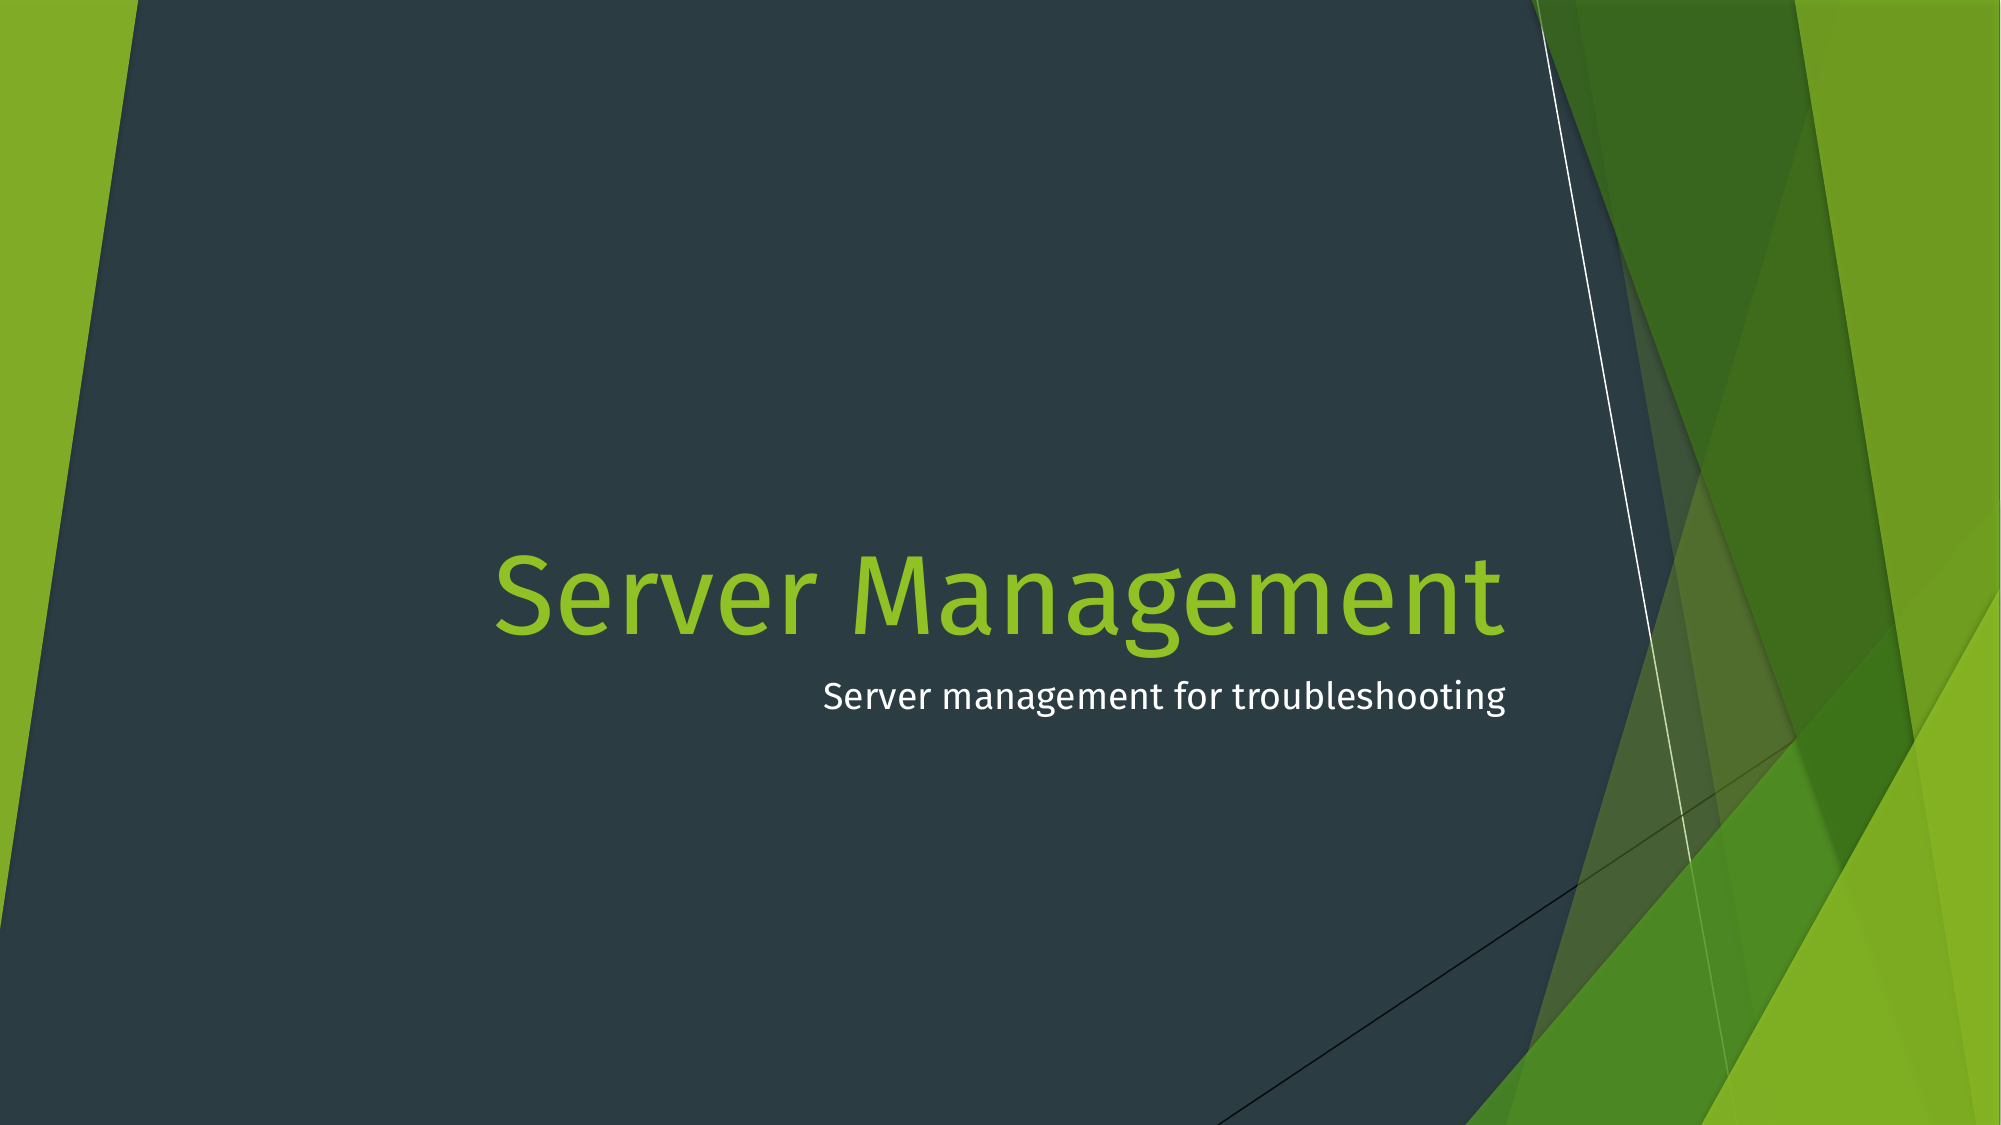

# Server Management
Server management for troubleshooting